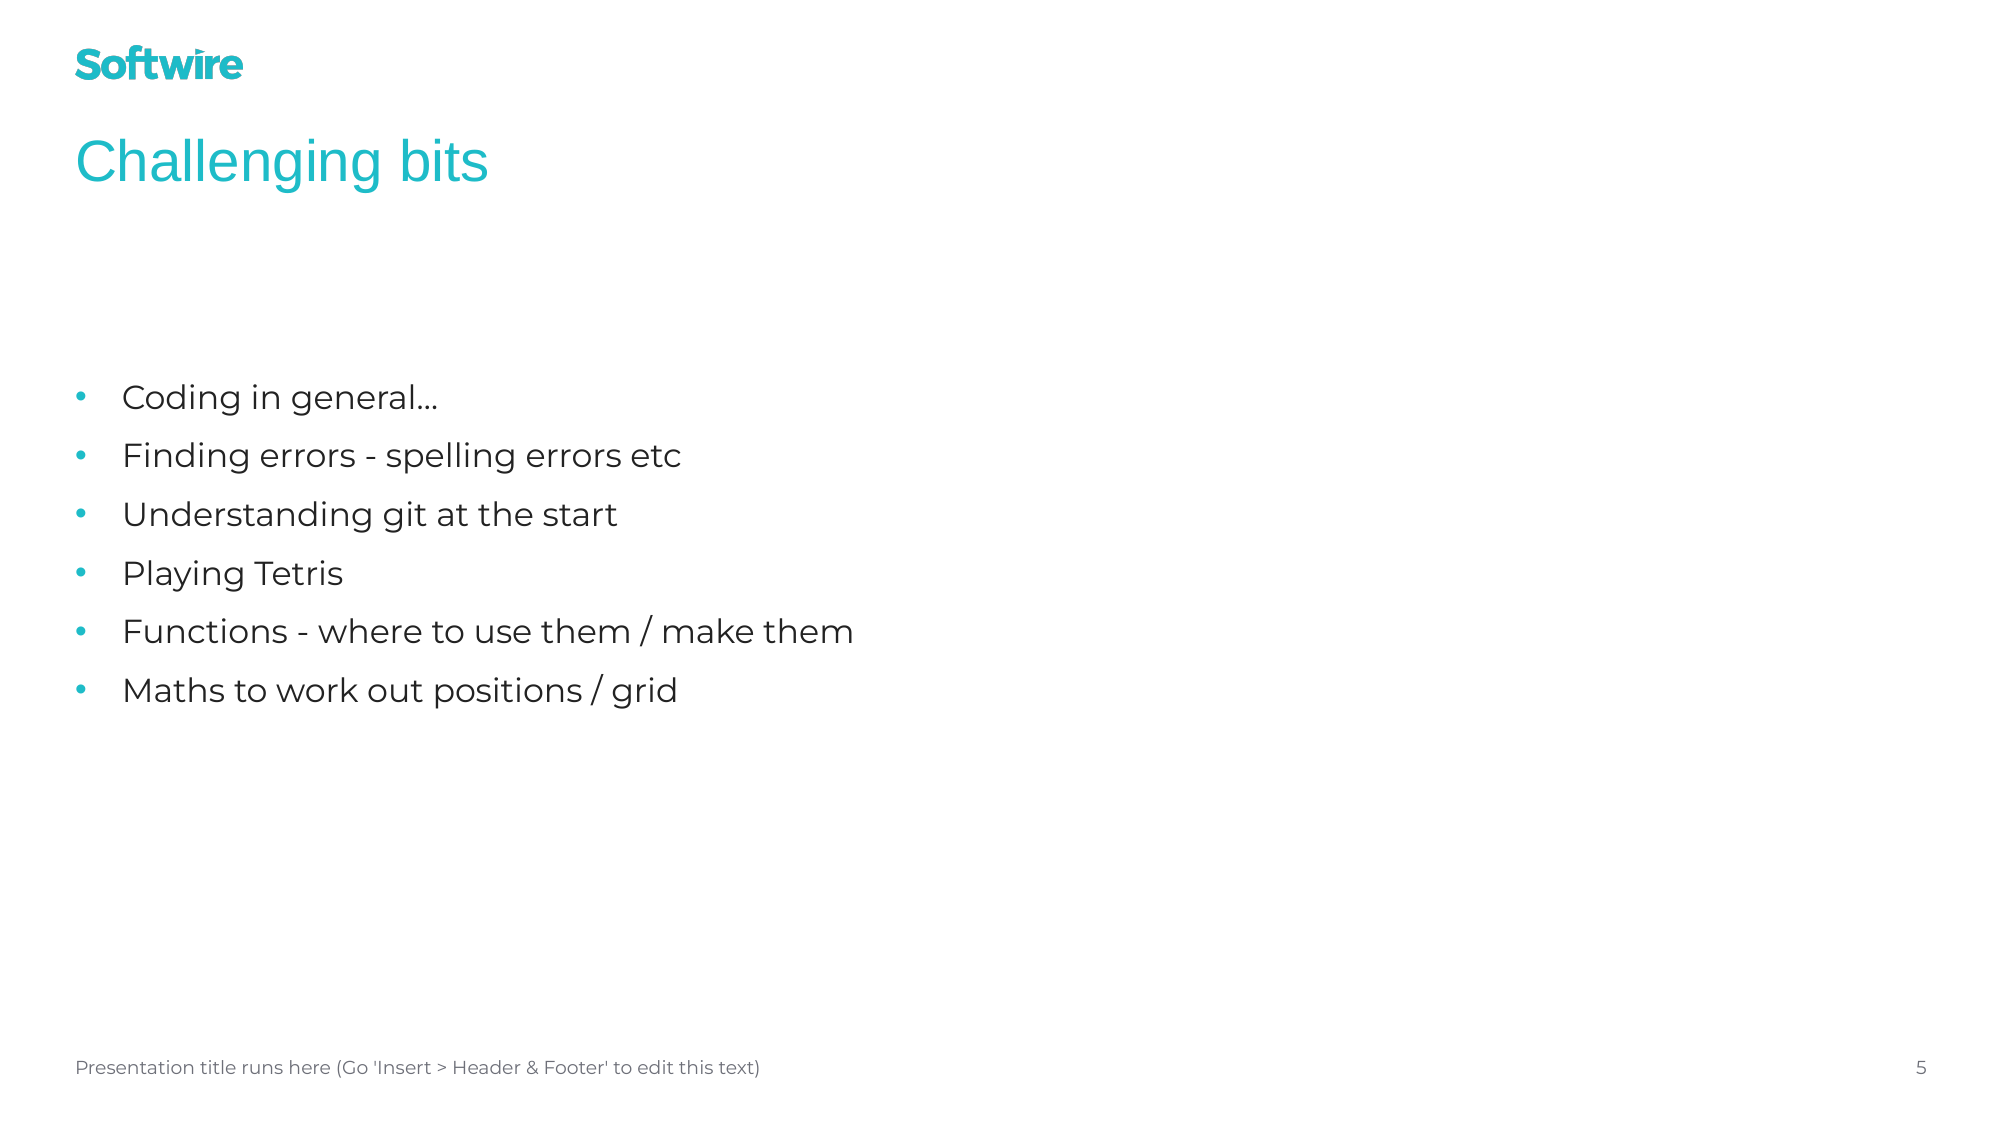

# Challenging bits

Coding in general…
Finding errors - spelling errors etc
Understanding git at the start
Playing Tetris
Functions - where to use them / make them
Maths to work out positions / grid
Presentation title runs here (Go 'Insert > Header & Footer' to edit this text)
5